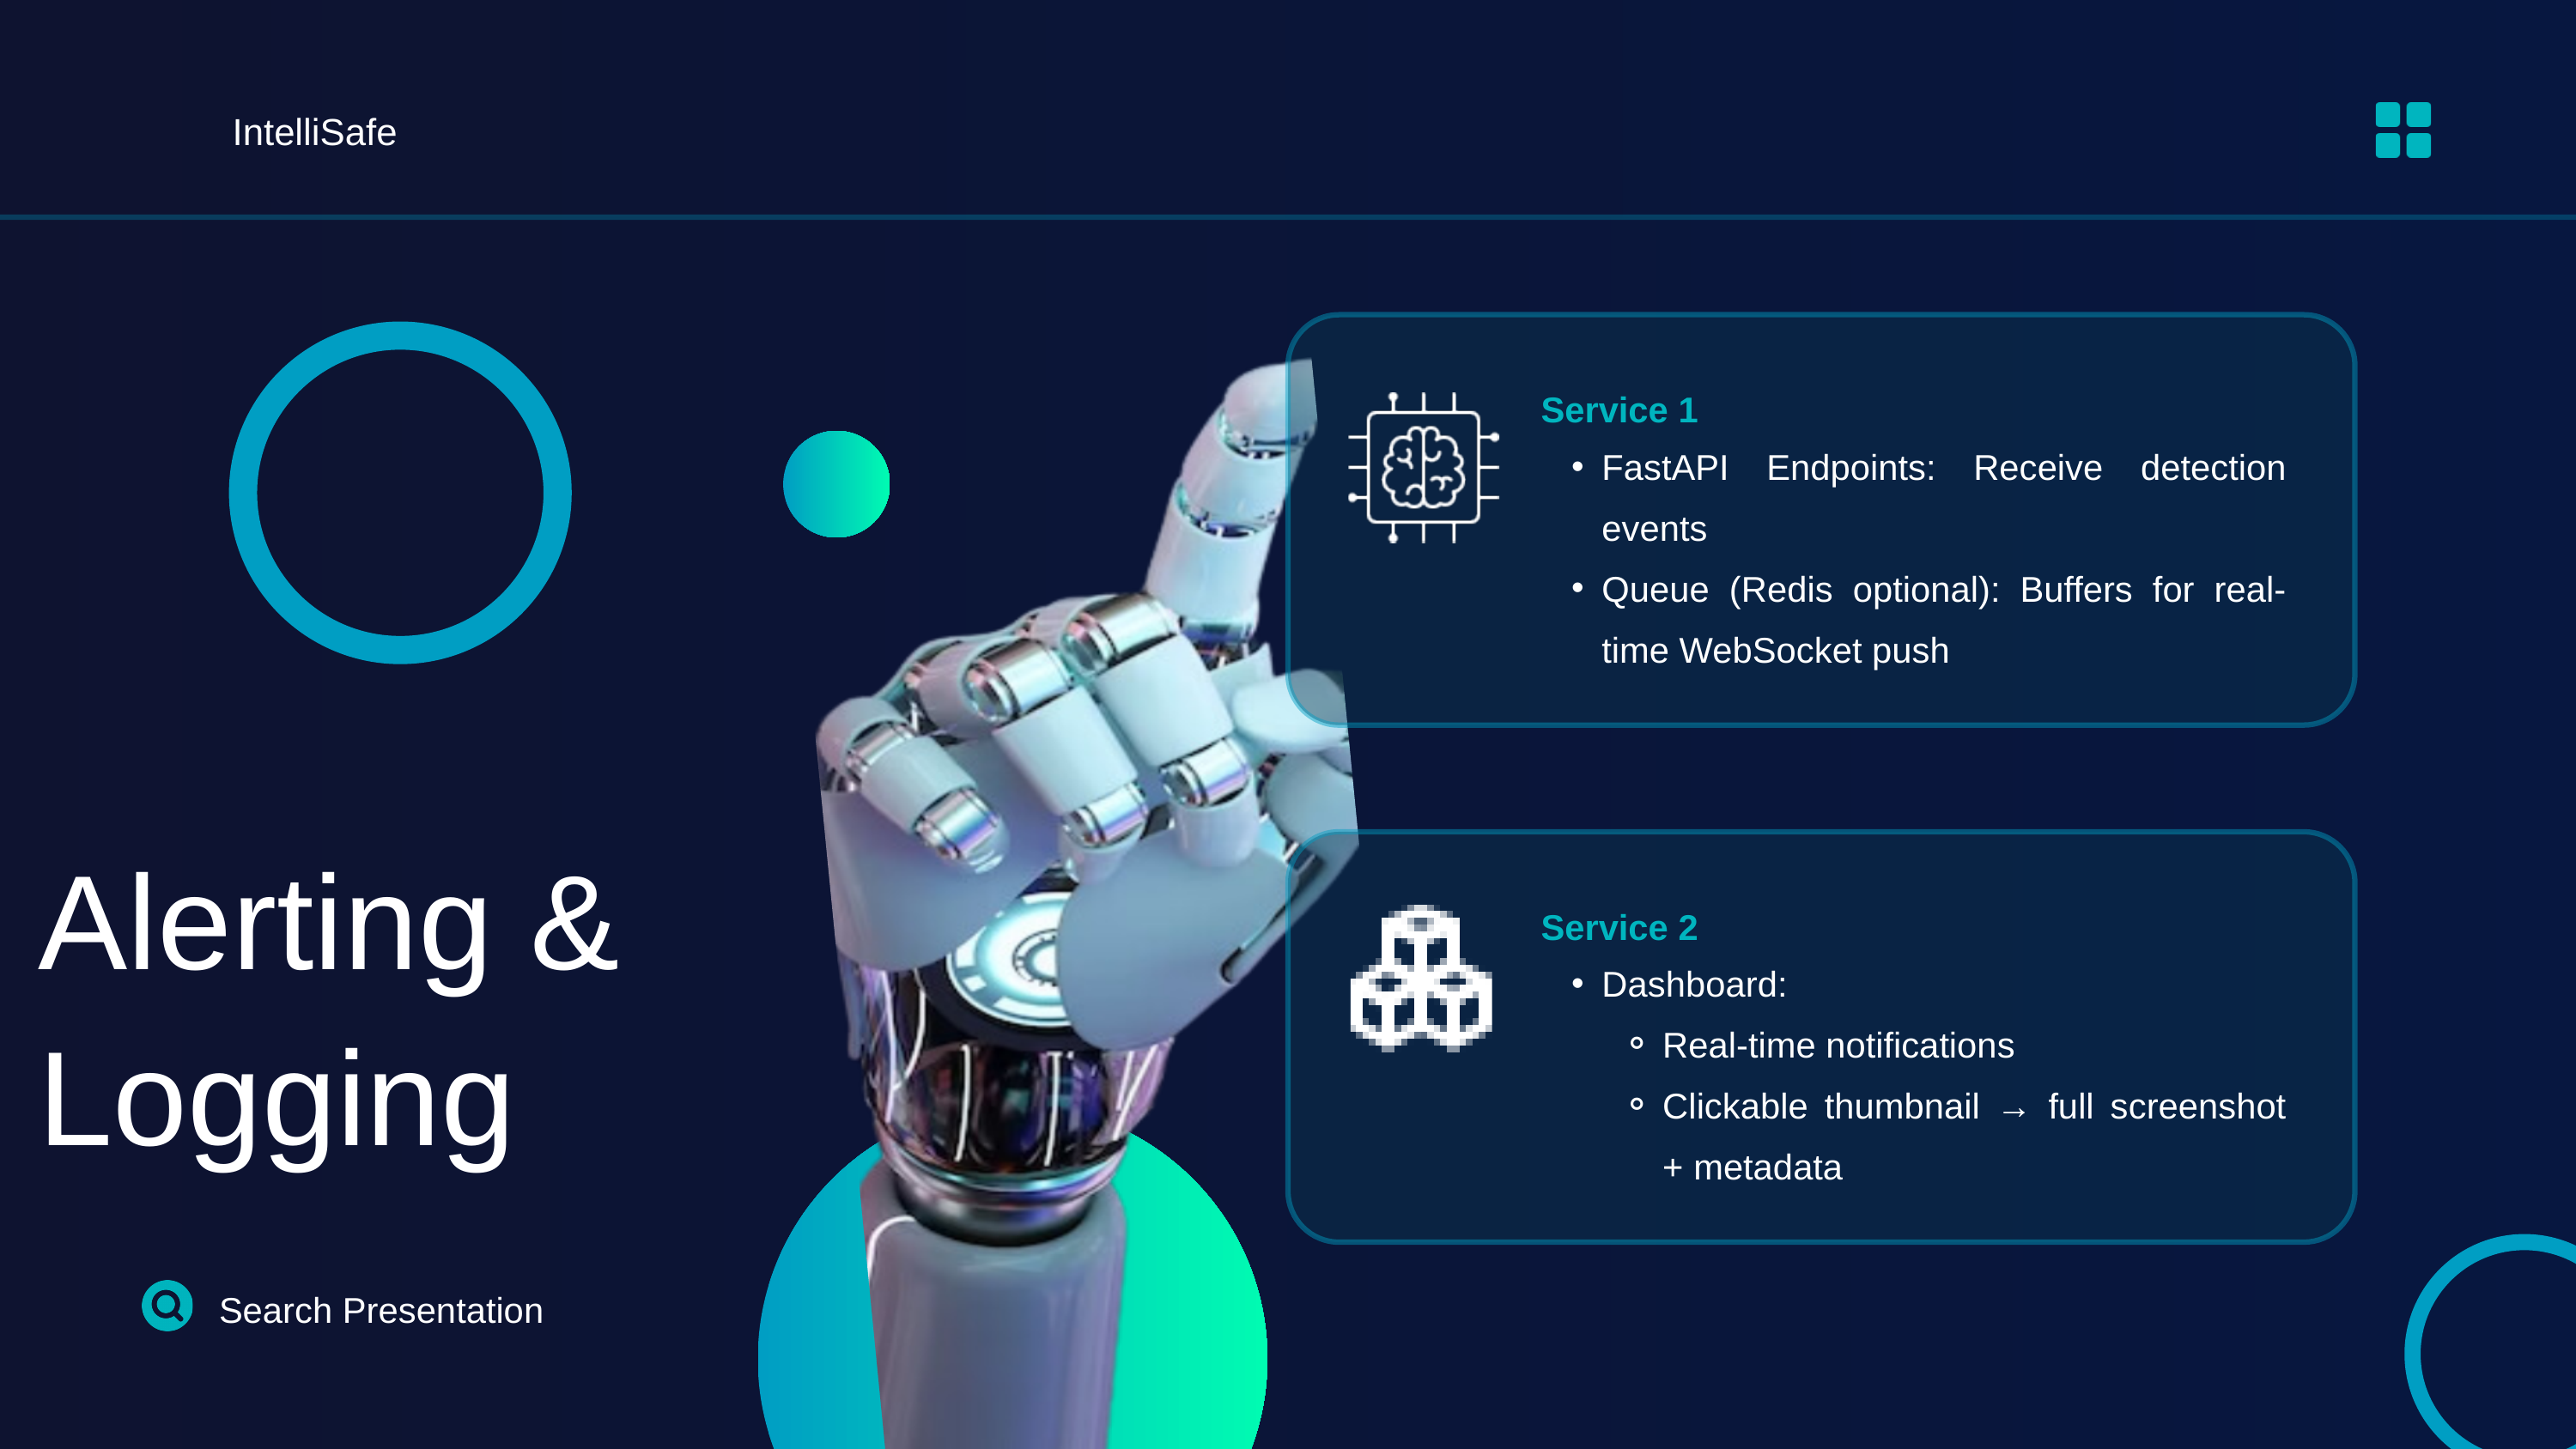

IntelliSafe

Service 1

FastAPI Endpoints: Receive detection events
Queue (Redis optional): Buffers for real-time WebSocket push

Alerting & Logging

Service 2

Dashboard:
Real-time notifications
Clickable thumbnail → full screenshot + metadata

Search Presentation